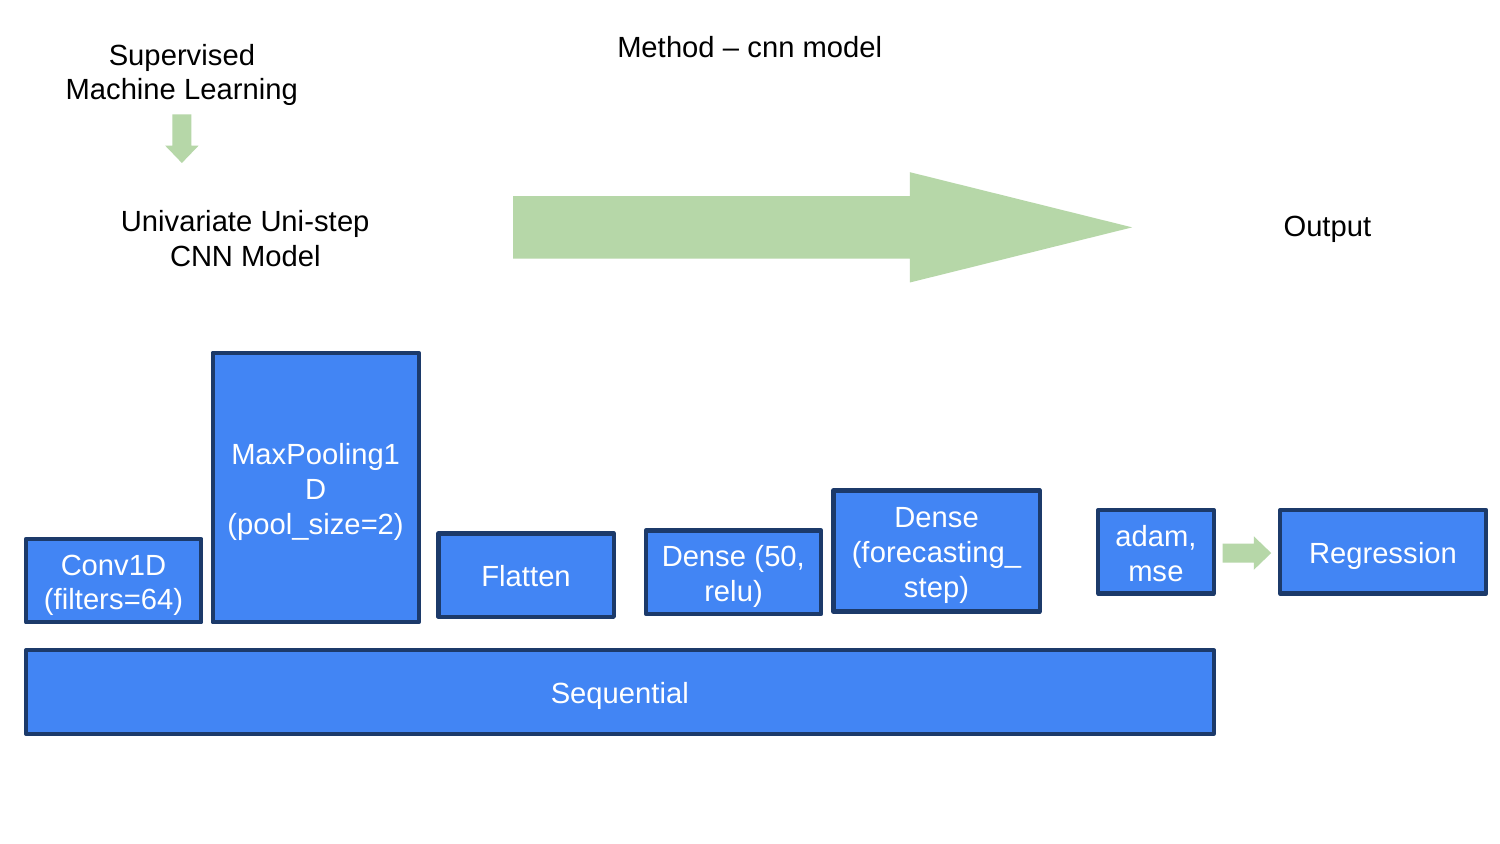

Method – cnn model
Supervised Machine Learning

Univariate Uni-step CNN Model
Output
MaxPooling1D (pool_size=2)
Dense (forecasting_step)
adam, mse
Regression
Dense (50, relu)
Flatten

Conv1D (filters=64)
Sequential